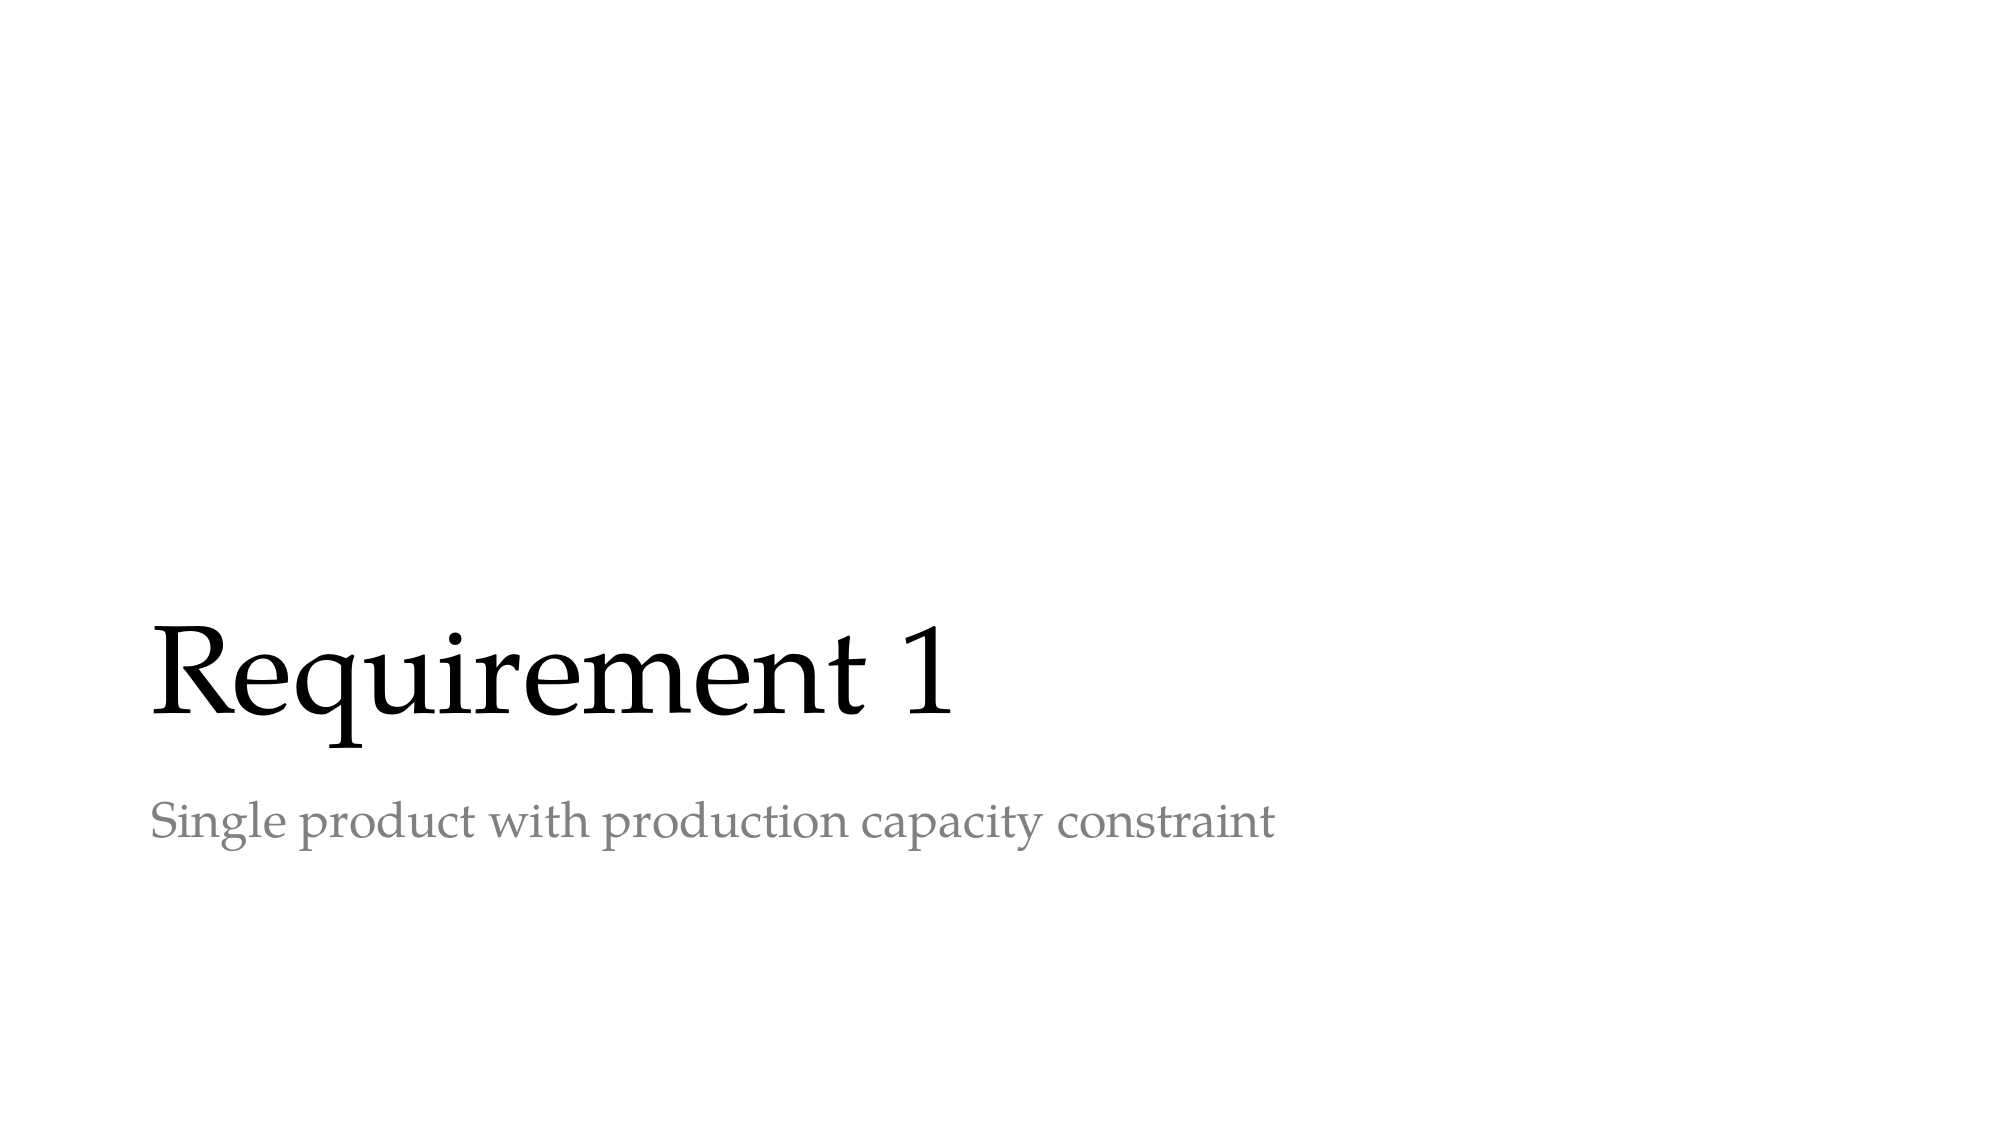

# Requirement 1
Single product with production capacity constraint